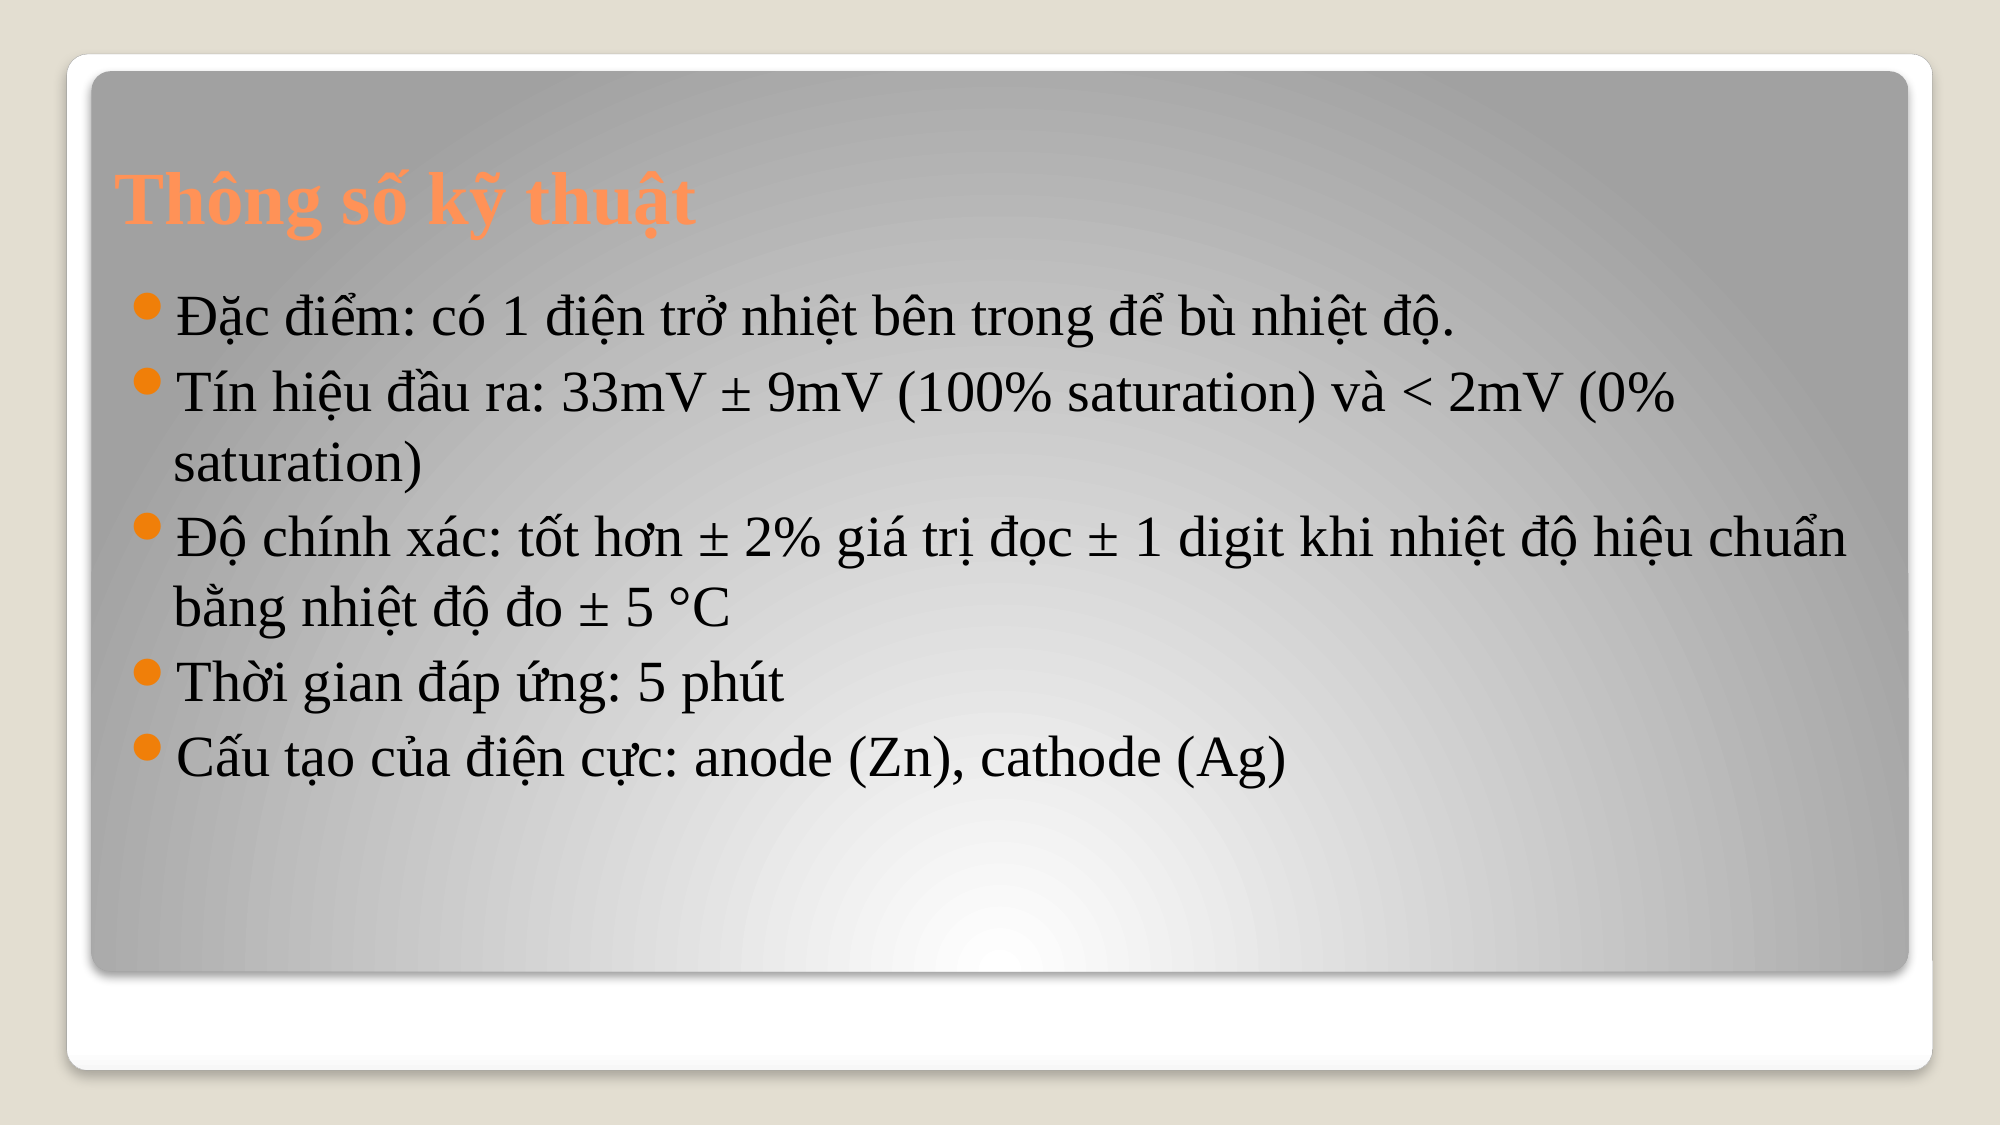

# Thông số kỹ thuật
Đặc điểm: có 1 điện trở nhiệt bên trong để bù nhiệt độ.
Tín hiệu đầu ra: 33mV ± 9mV (100% saturation) và < 2mV (0% saturation)
Độ chính xác: tốt hơn ± 2% giá trị đọc ± 1 digit khi nhiệt độ hiệu chuẩn bằng nhiệt độ đo ± 5 °C
Thời gian đáp ứng: 5 phút
Cấu tạo của điện cực: anode (Zn), cathode (Ag)